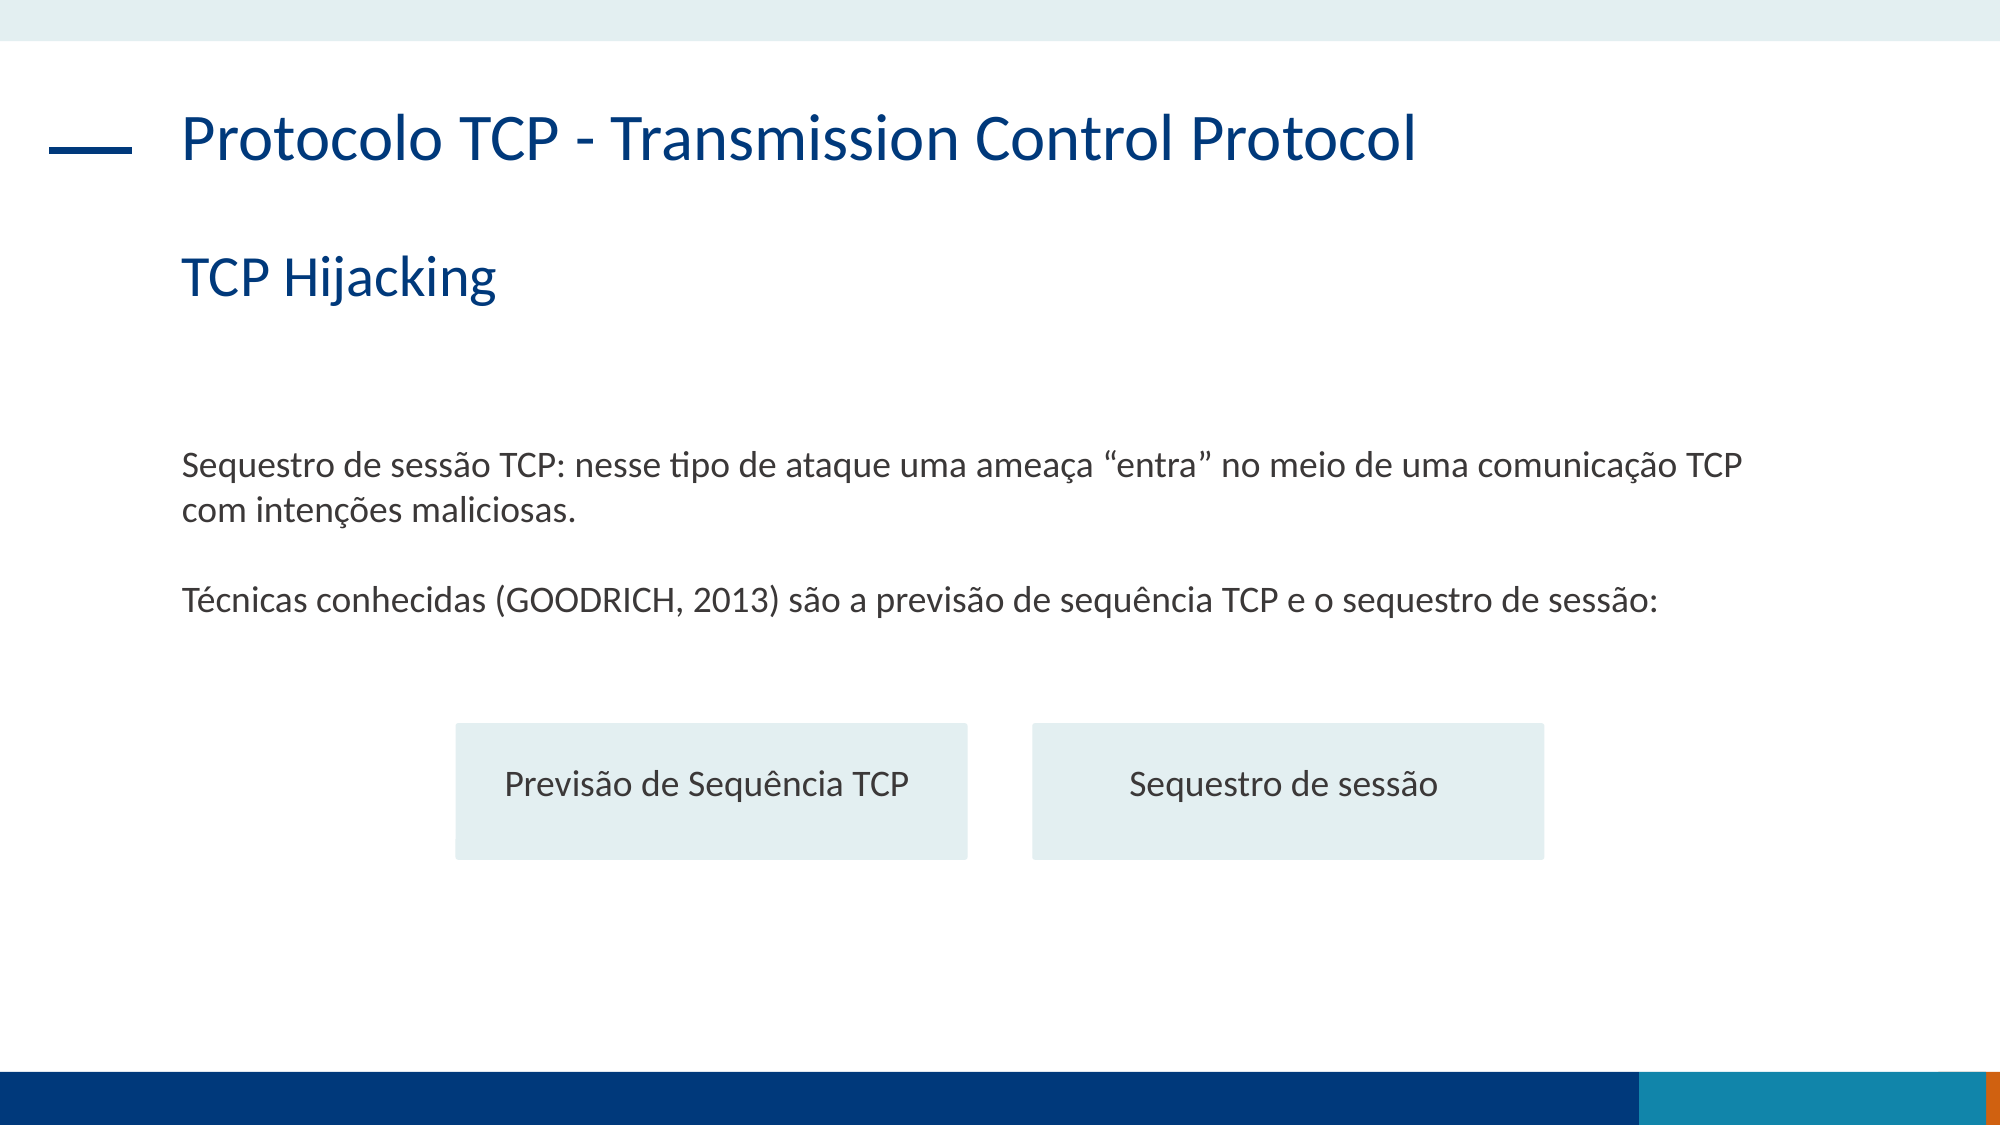

Protocolo TCP - Transmission Control Protocol

TCP Hijacking

Sequestro de sessão TCP: nesse tipo de ataque uma ameaça “entra” no meio de uma comunicação TCP com intenções maliciosas.

Técnicas conhecidas (GOODRICH, 2013) são a previsão de sequência TCP e o sequestro de sessão:

Previsão de Sequência TCP

Sequestro de sessão